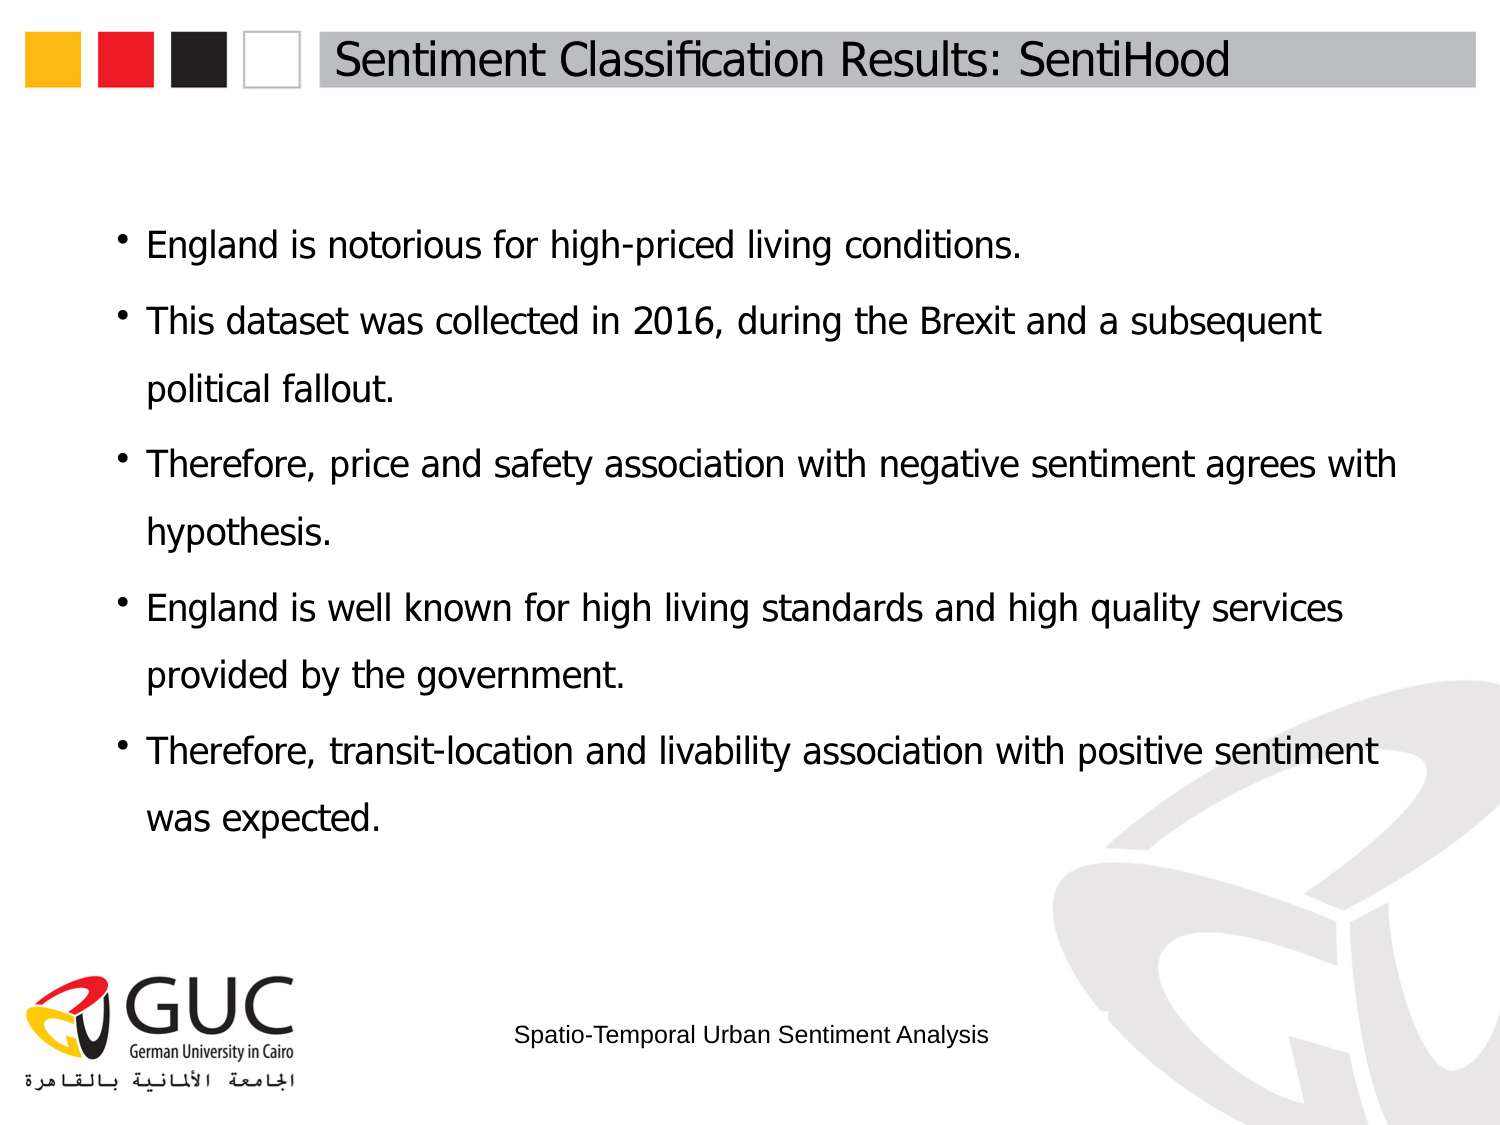

Sentiment Classification Results: SentiHood
England is notorious for high-priced living conditions.
This dataset was collected in 2016, during the Brexit and a subsequent political fallout.
Therefore, price and safety association with negative sentiment agrees with hypothesis.
England is well known for high living standards and high quality services provided by the government.
Therefore, transit-location and livability association with positive sentiment was expected.

Spatio-Temporal Urban Sentiment Analysis

Optimizing and Recycling of PET and PE blends for Additive Manufacturing Applications using different mixing ratios
15